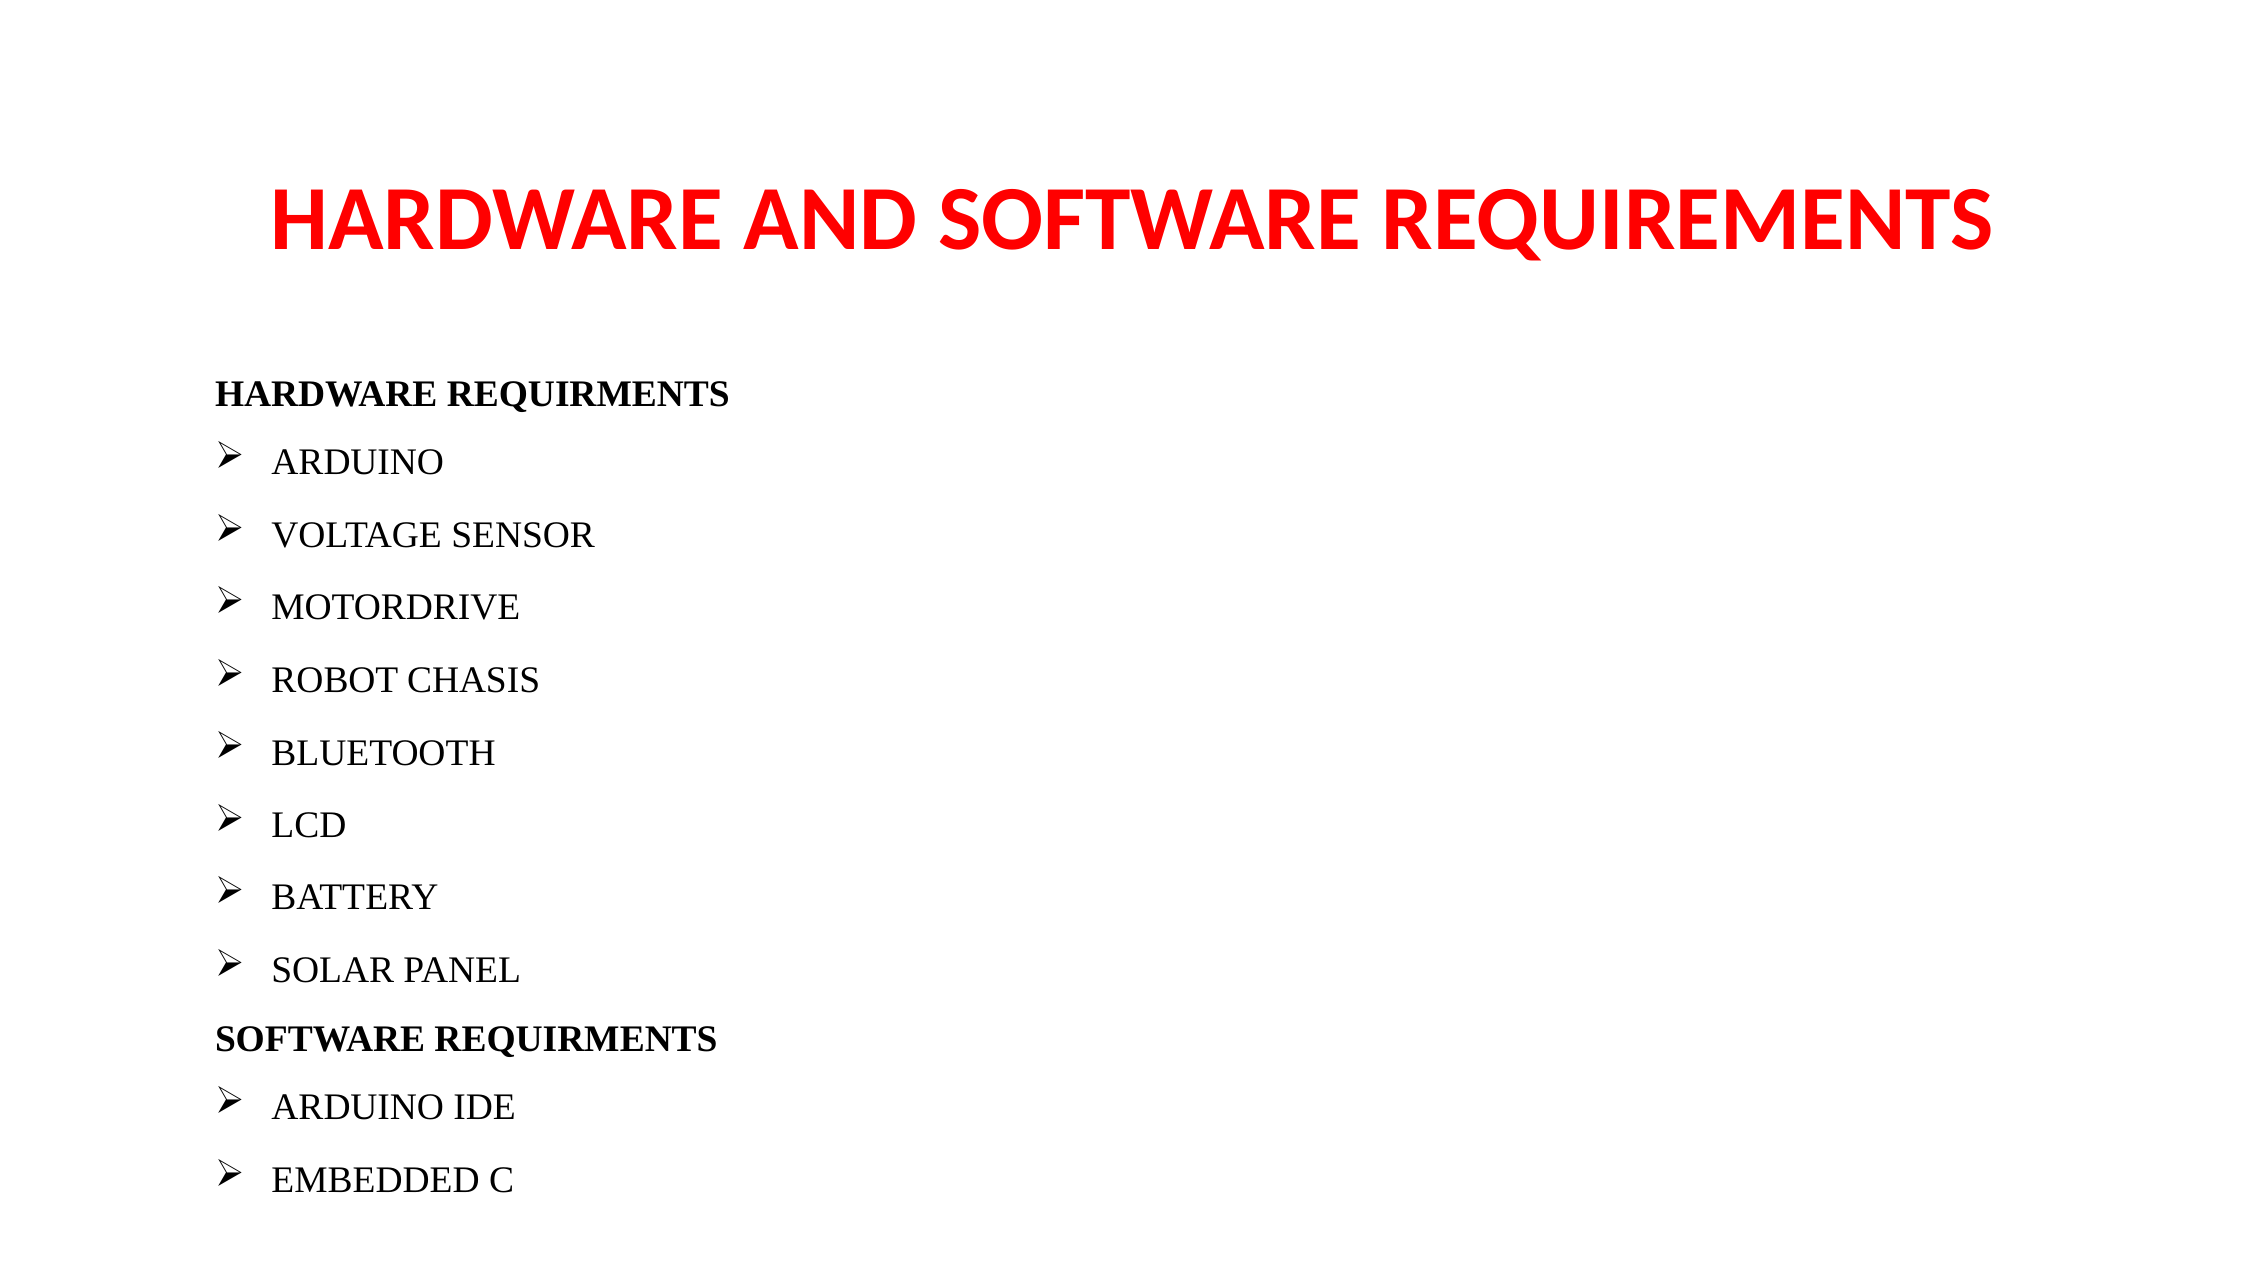

# HARDWARE AND SOFTWARE REQUIREMENTS

HARDWARE REQUIRMENTS
ARDUINO
VOLTAGE SENSOR
MOTORDRIVE
ROBOT CHASIS
BLUETOOTH
LCD
BATTERY
SOLAR PANEL
SOFTWARE REQUIRMENTS
ARDUINO IDE
EMBEDDED C